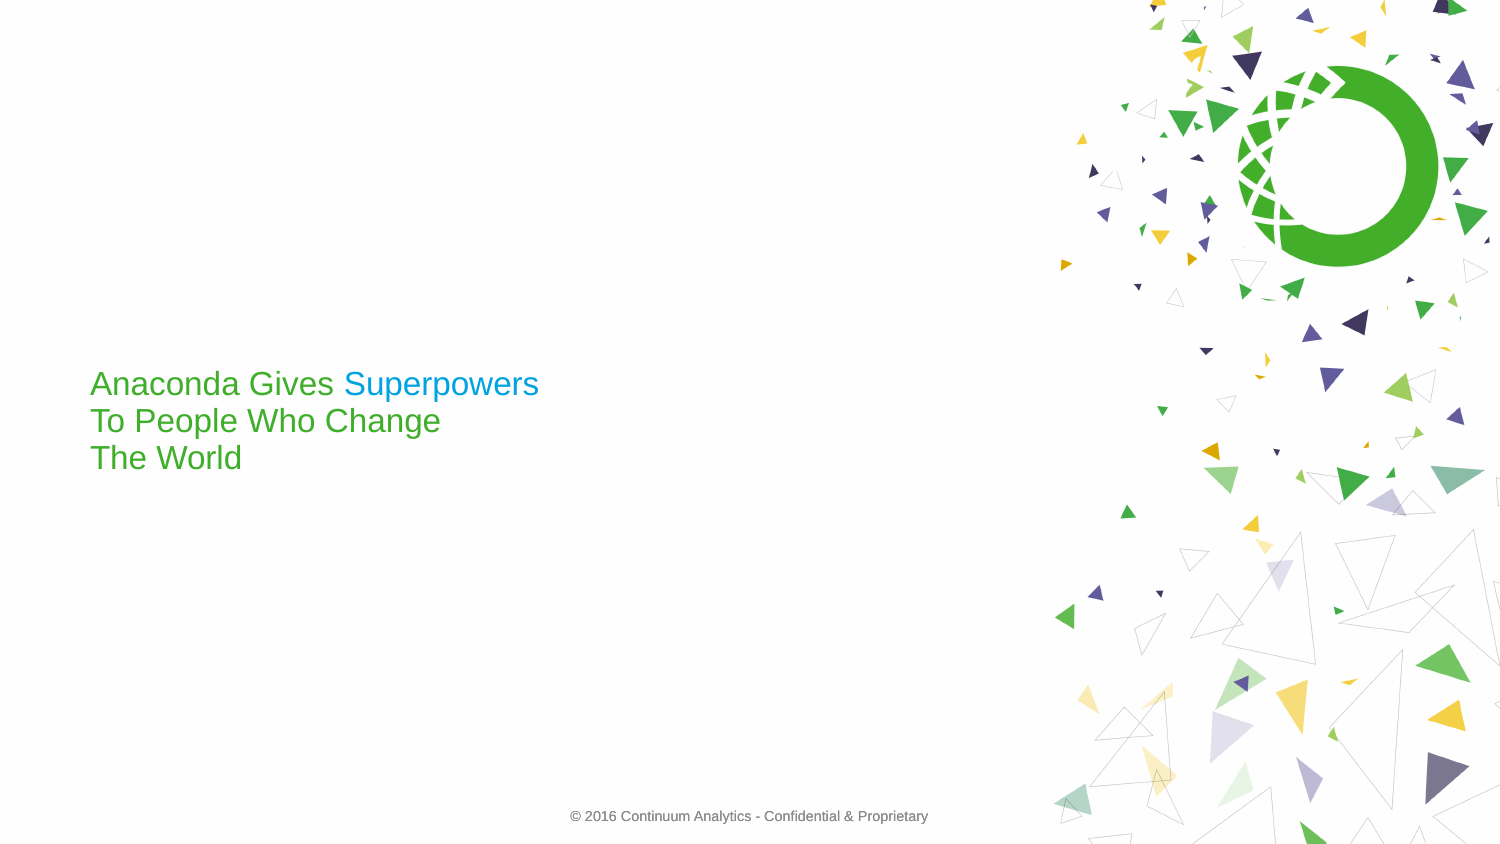

# Anaconda Gives Superpowers To People Who Change The World